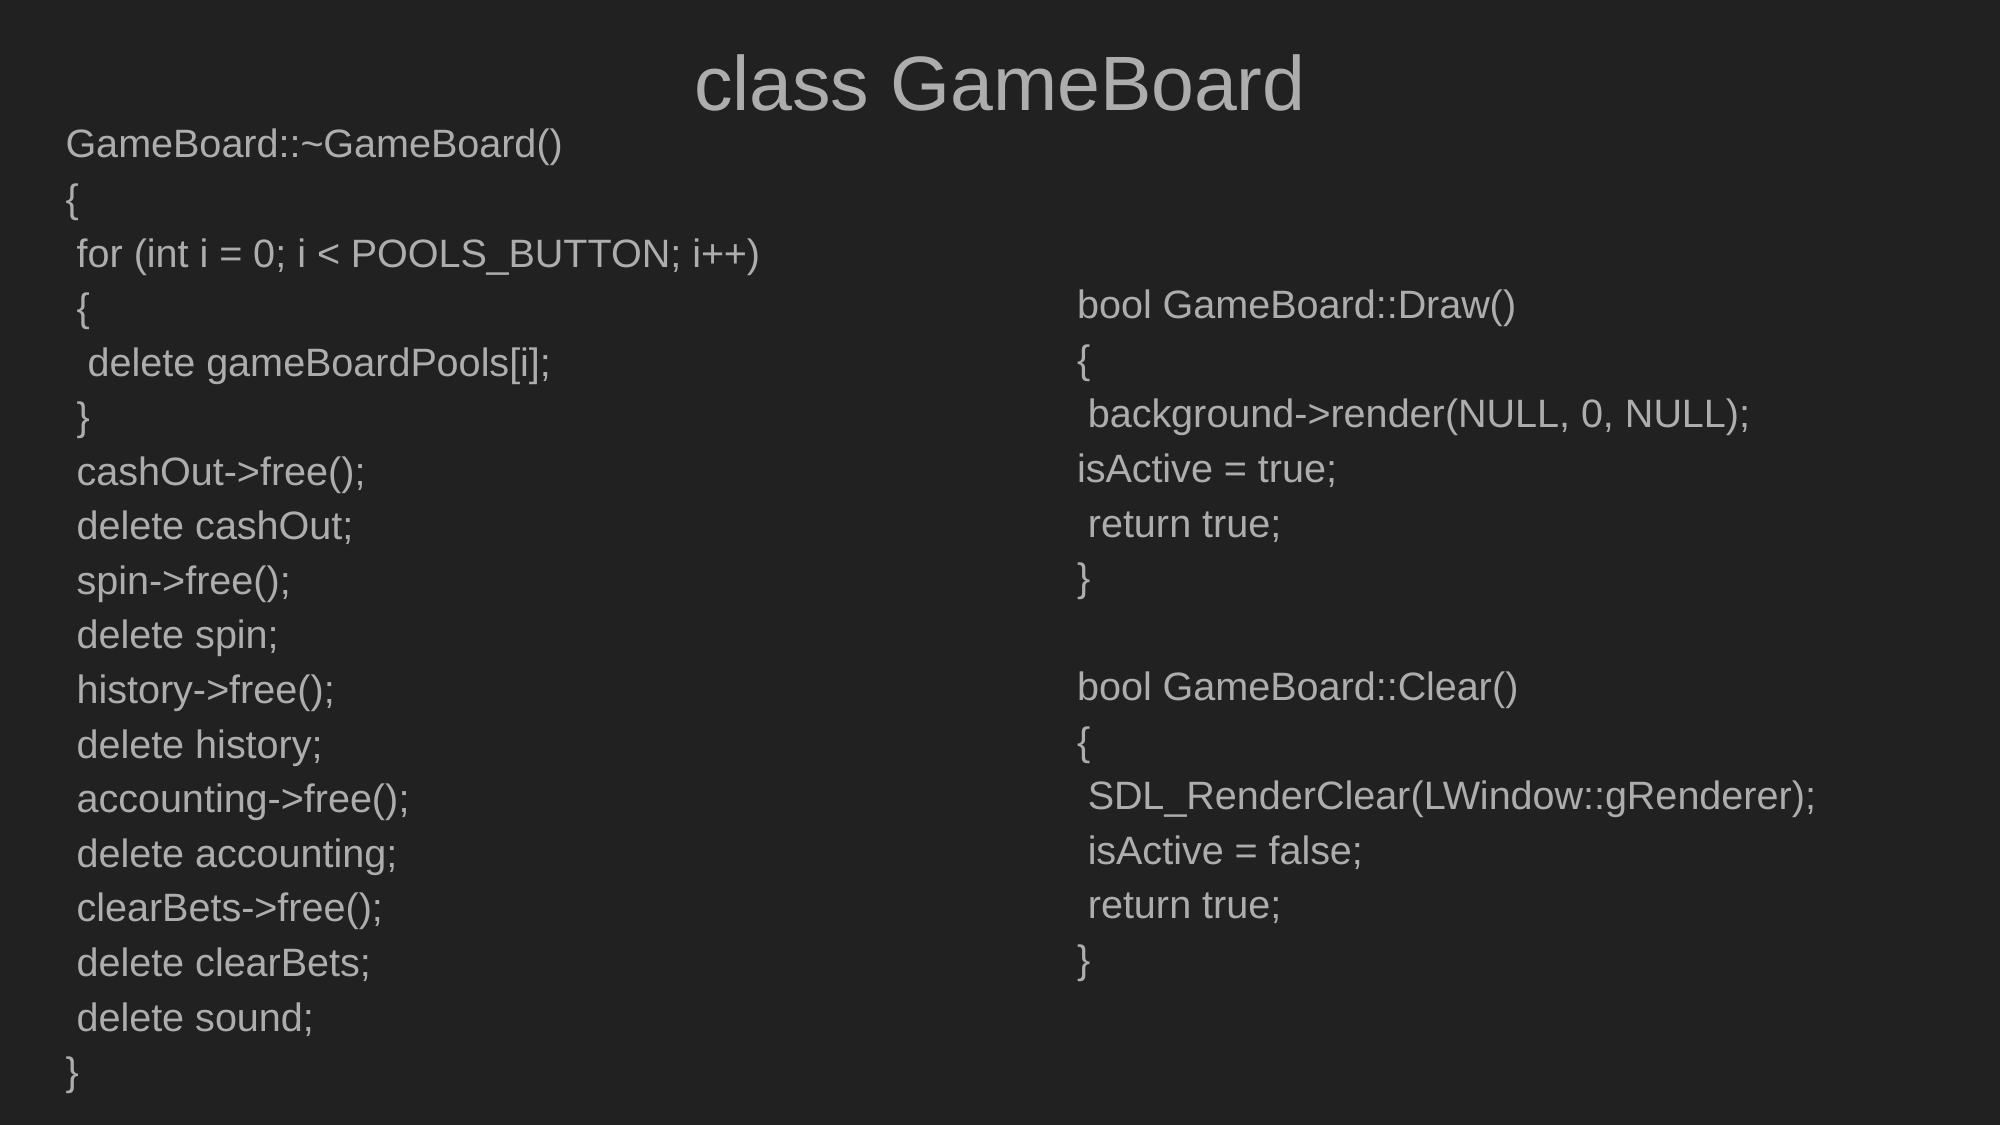

# class GameBoard

GameBoard::~GameBoard()
{
 for (int i = 0; i < POOLS_BUTTON; i++)
 {
  delete gameBoardPools[i];
 }
 cashOut->free();
 delete cashOut;
 spin->free();
 delete spin;
 history->free();
 delete history;
 accounting->free();
 delete accounting;
 clearBets->free();
 delete clearBets;
 delete sound;
}

bool GameBoard::Draw()
{
 background->render(NULL, 0, NULL);
isActive = true;
 return true;
}

bool GameBoard::Clear()
{
 SDL_RenderClear(LWindow::gRenderer);
 isActive = false;
 return true;
}